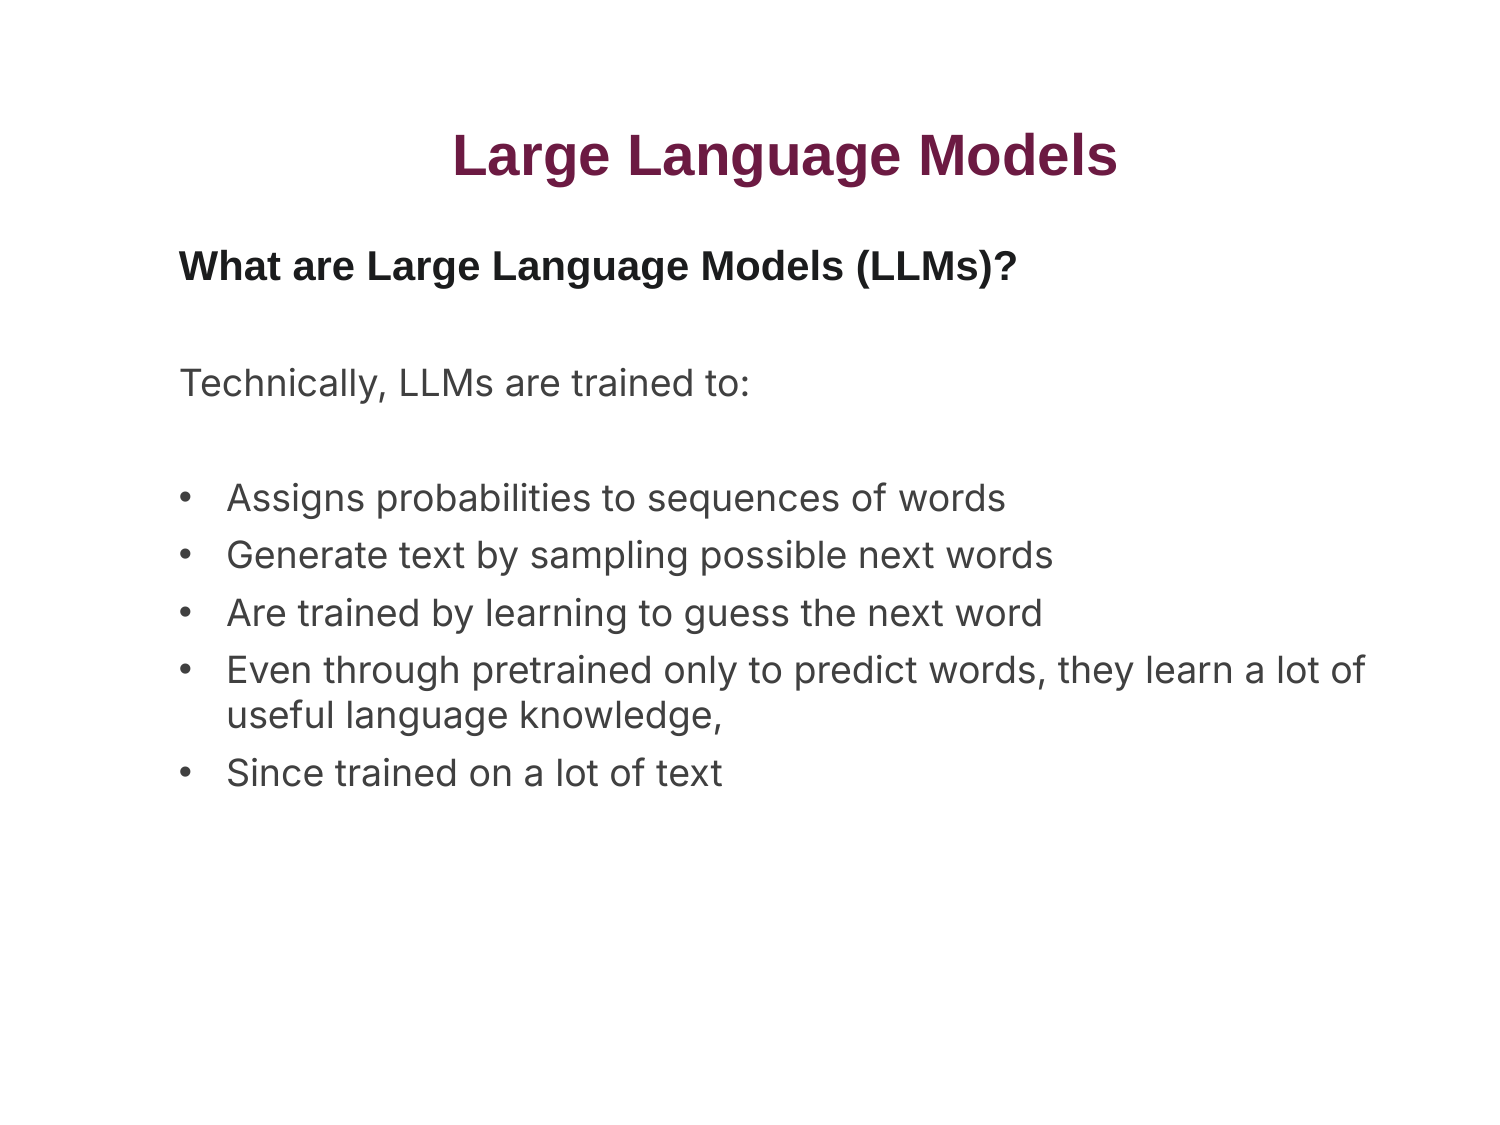

# Large Language Models
What are Large Language Models (LLMs)?

Technically, LLMs are trained to:

Assigns probabilities to sequences of words
Generate text by sampling possible next words
Are trained by learning to guess the next word
Even through pretrained only to predict words, they learn a lot of useful language knowledge,
Since trained on a lot of text